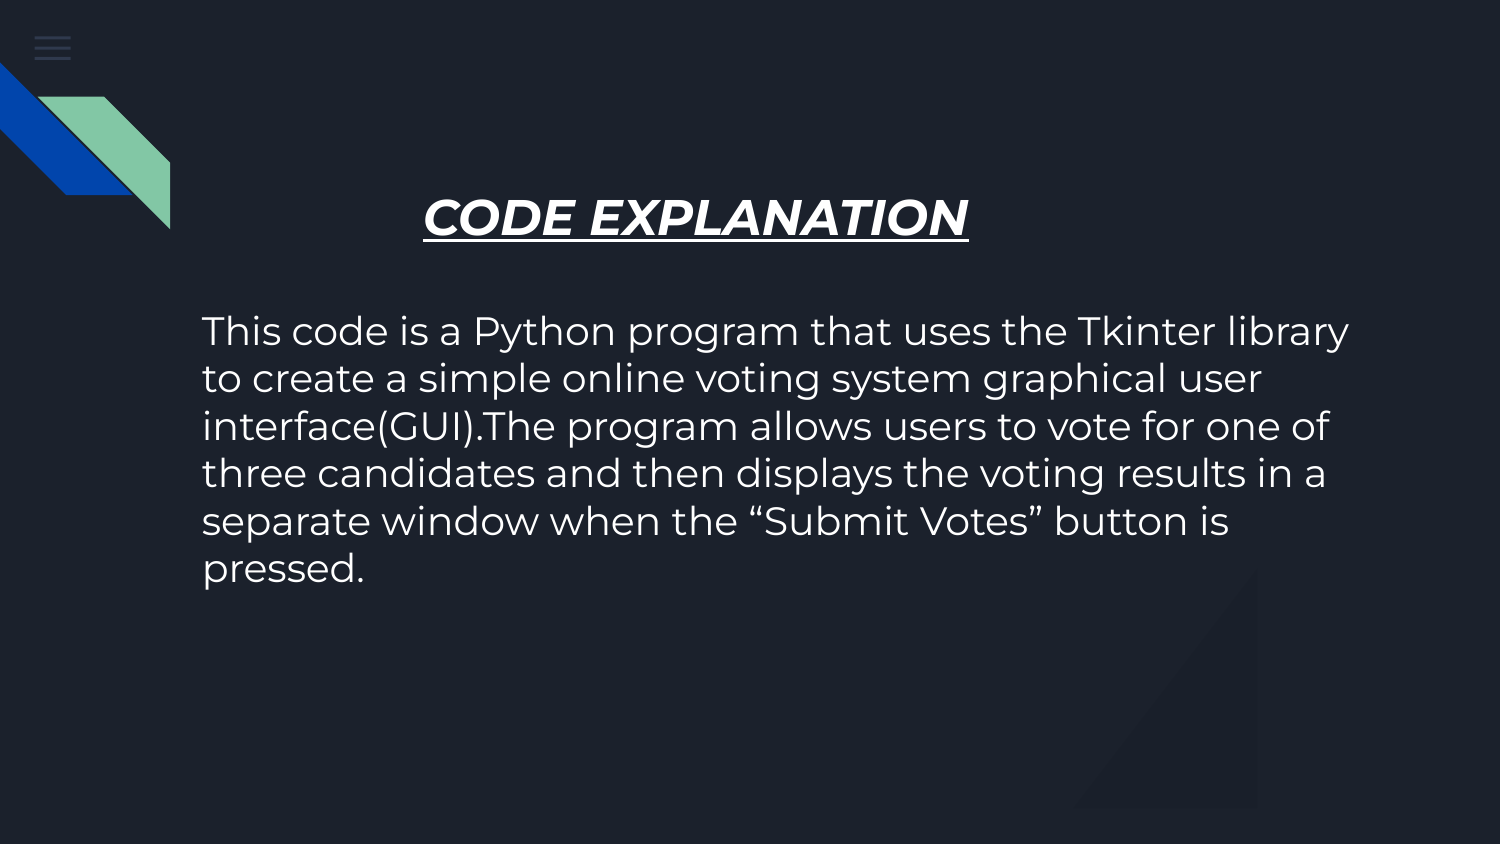

# CODE EXPLANATION

This code is a Python program that uses the Tkinter library to create a simple online voting system graphical user interface(GUI).The program allows users to vote for one of three candidates and then displays the voting results in a separate window when the “Submit Votes” button is pressed.